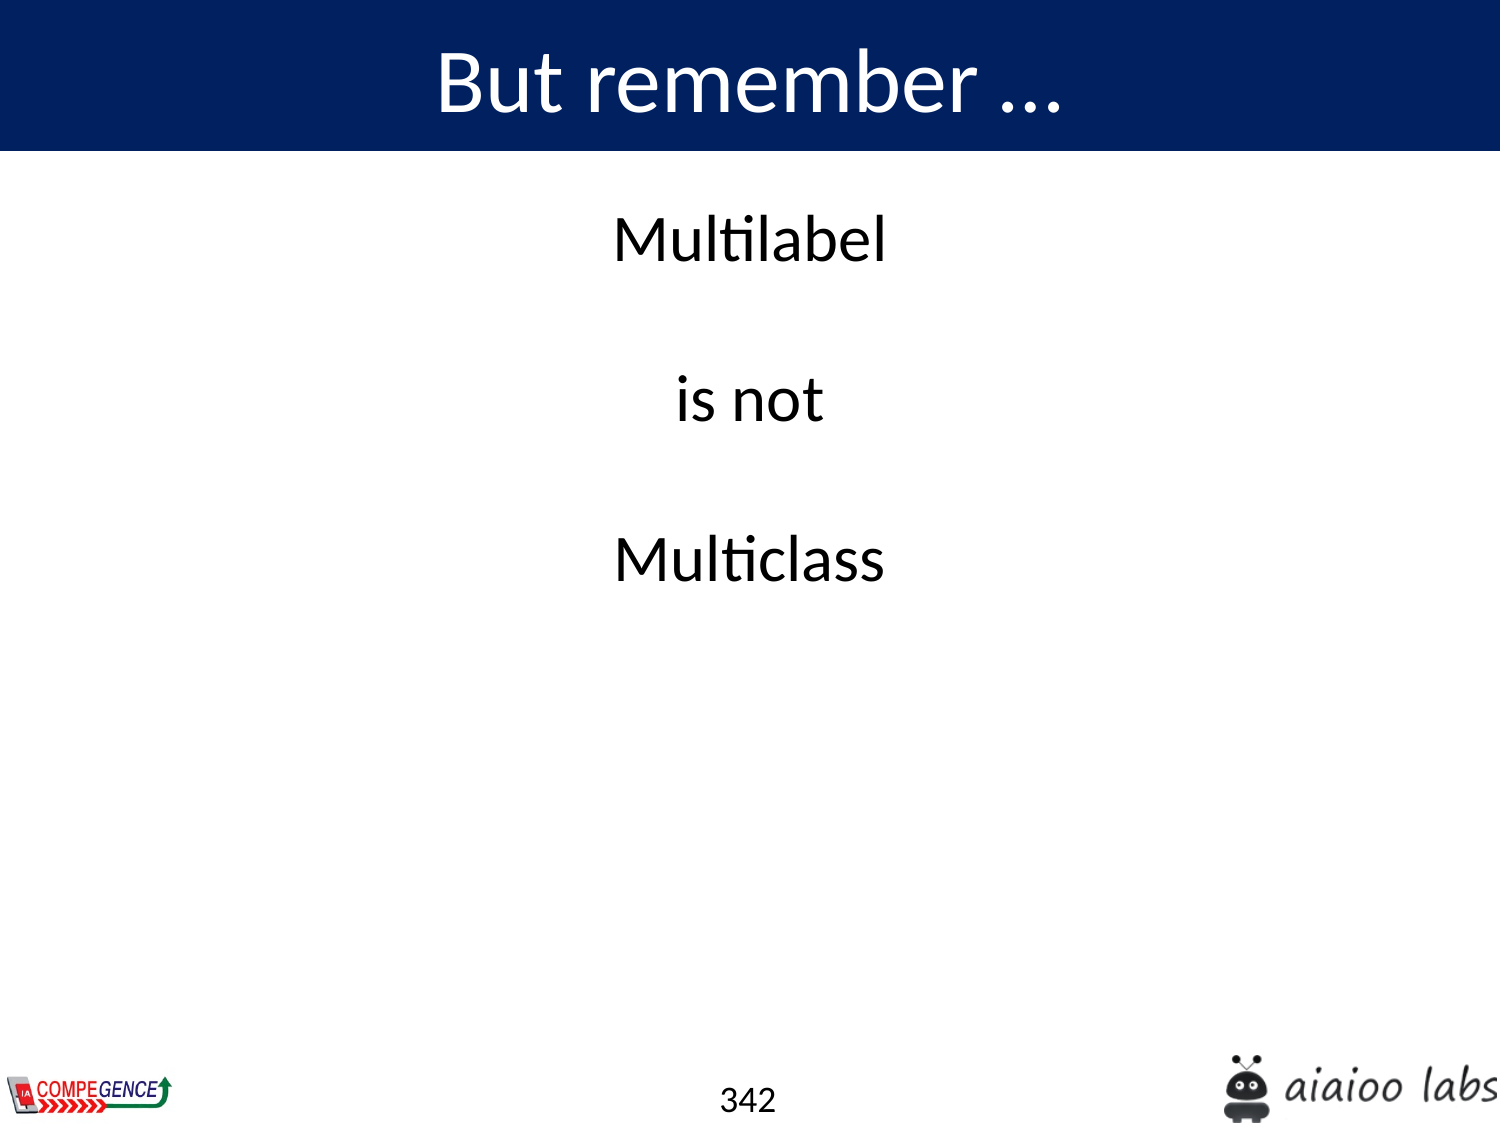

But remember …
Multilabel

is not

Multiclass